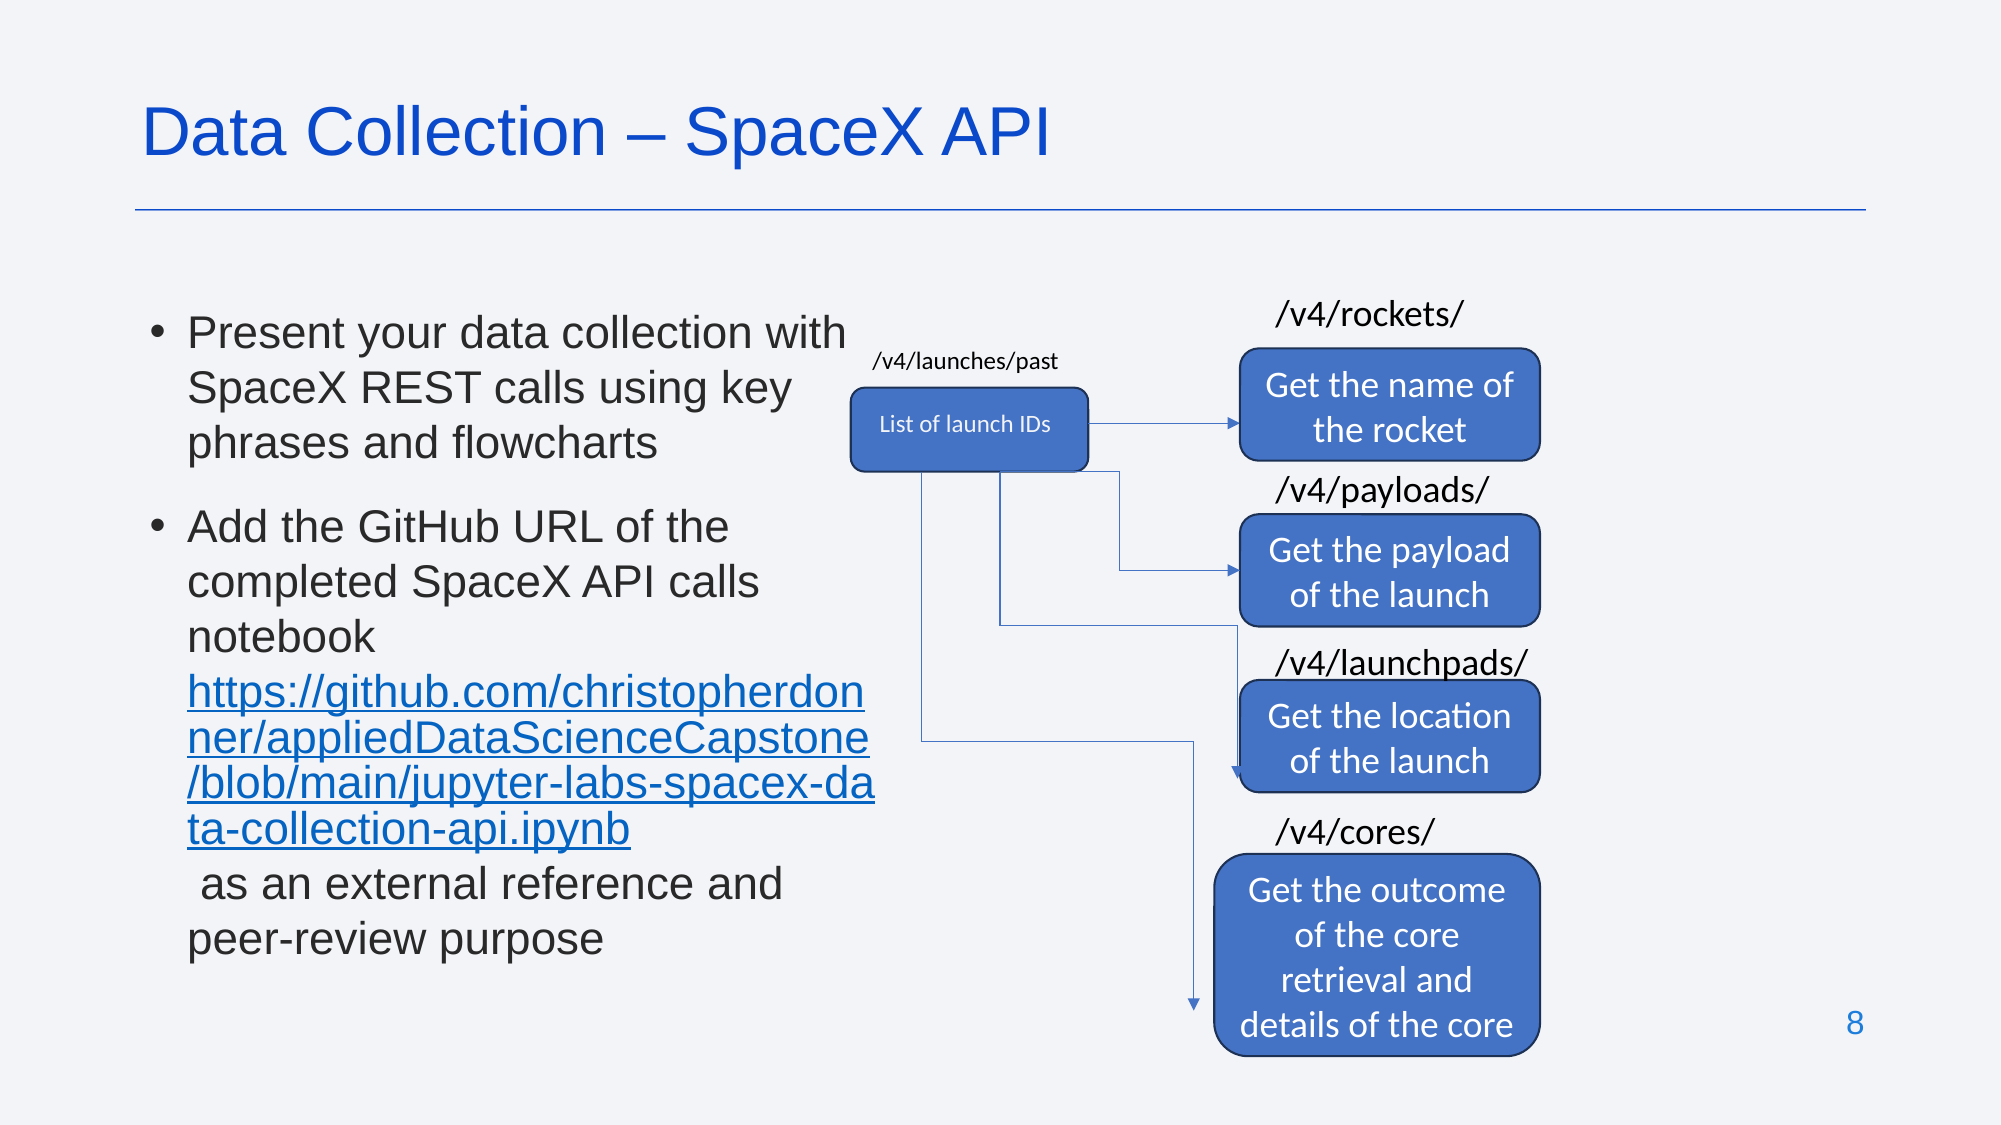

Data Collection – SpaceX API
/v4/rockets/
Present your data collection with SpaceX REST calls using key phrases and flowcharts
Add the GitHub URL of the completed SpaceX API calls notebook https://github.com/christopherdonner/appliedDataScienceCapstone/blob/main/jupyter-labs-spacex-data-collection-api.ipynb as an external reference and peer-review purpose

/v4/launches/past
Get the name of the rocket

List of launch IDs
/v4/payloads/
Get the payload of the launch
/v4/launchpads/
Get the location of the launch
/v4/cores/
Get the outcome of the core retrieval and details of the core
8